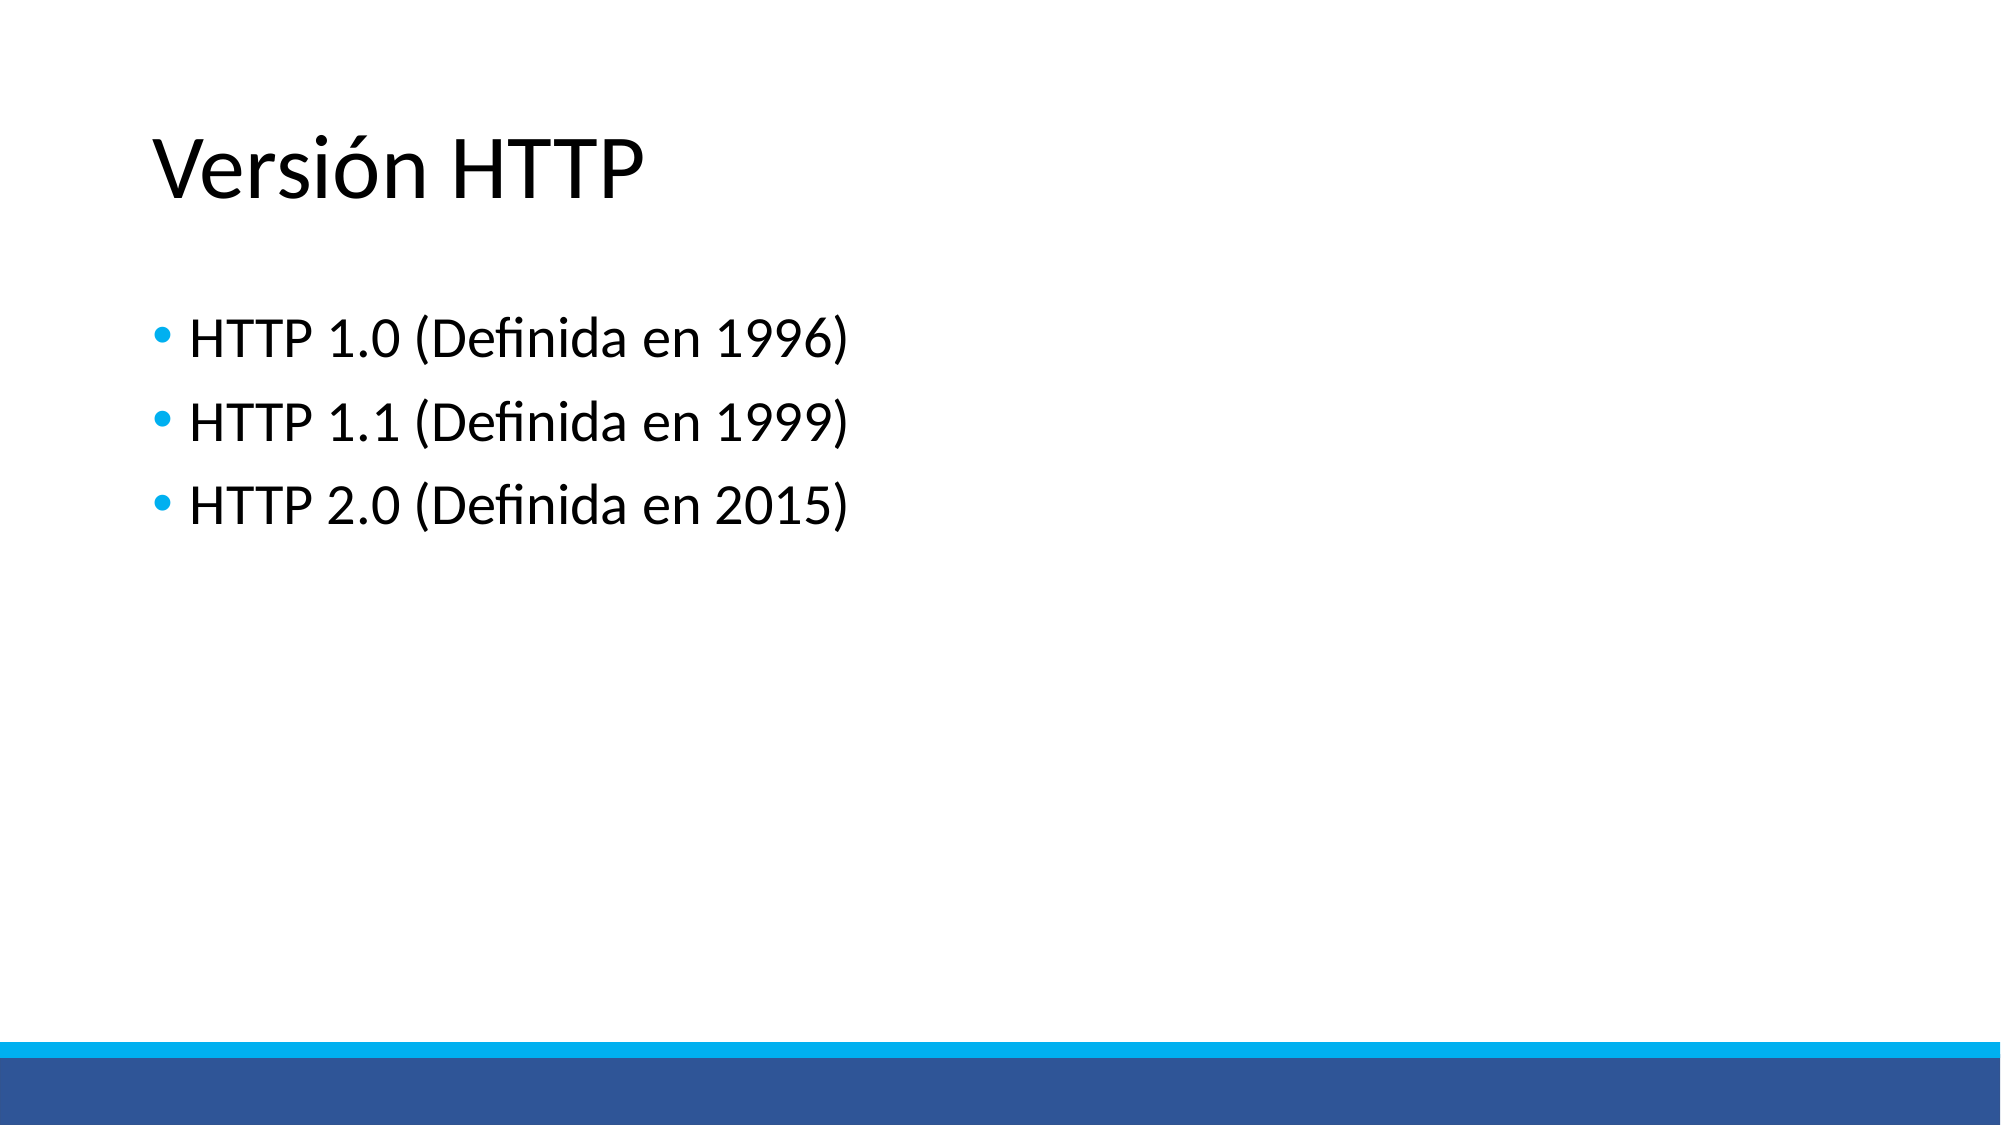

# Versión HTTP
HTTP 1.0 (Definida en 1996)
HTTP 1.1 (Definida en 1999)
HTTP 2.0 (Definida en 2015)